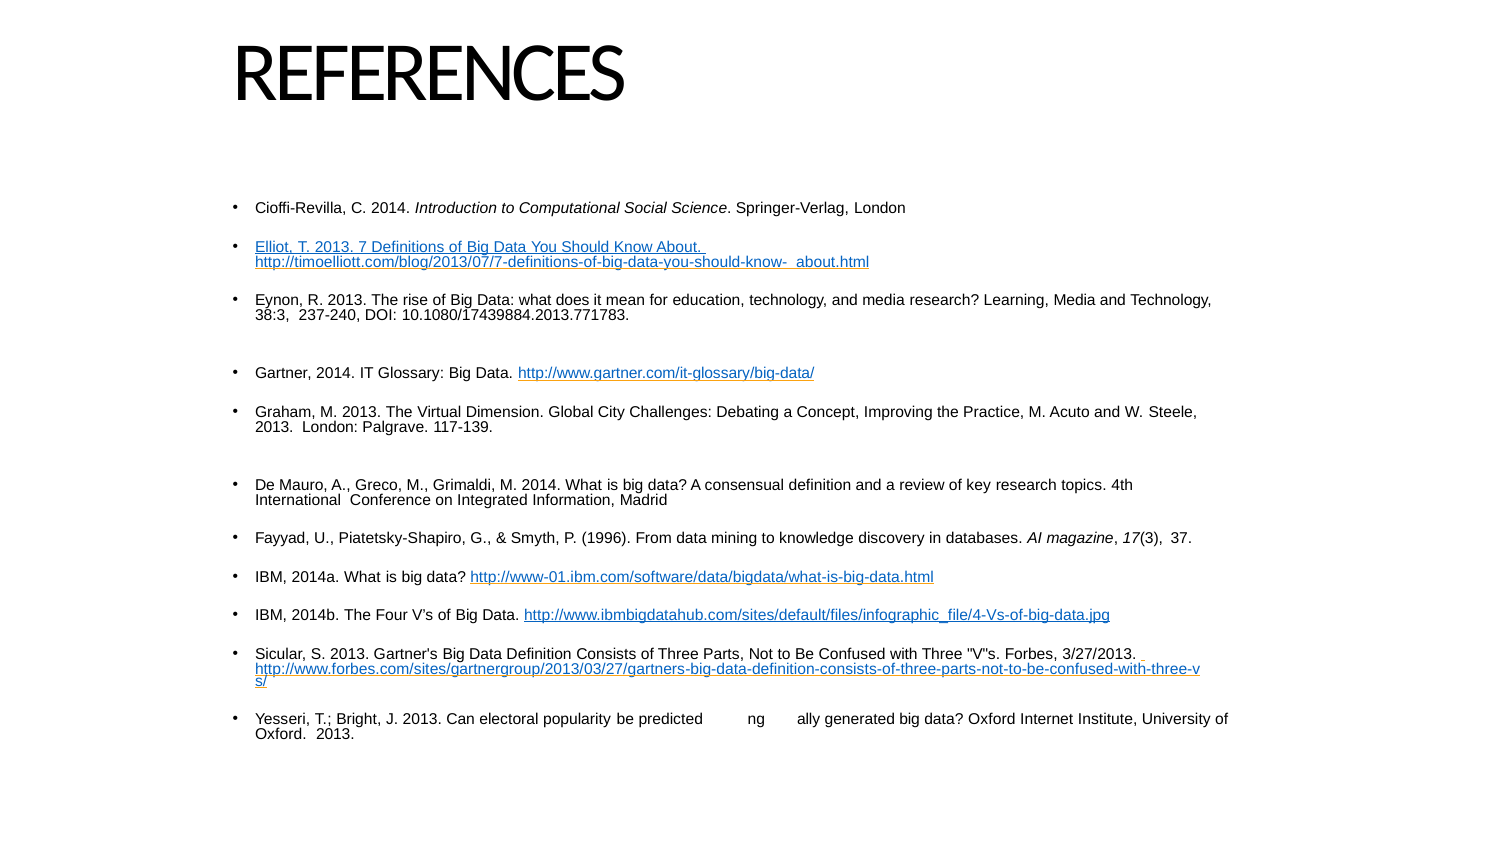

# REFERENCES
Cioffi-Revilla, C. 2014. Introduction to Computational Social Science. Springer-Verlag, London

Elliot, T. 2013. 7 Definitions of Big Data You Should Know About. http://timoelliott.com/blog/2013/07/7-definitions-of-big-data-you-should-know-  about.html

Eynon, R. 2013. The rise of Big Data: what does it mean for education, technology, and media research? Learning, Media and Technology, 38:3,  237-240, DOI: 10.1080/17439884.2013.771783.

Gartner, 2014. IT Glossary: Big Data. http://www.gartner.com/it-glossary/big-data/

Graham, M. 2013. The Virtual Dimension. Global City Challenges: Debating a Concept, Improving the Practice, M. Acuto and W. Steele, 2013.  London: Palgrave. 117-139.

De Mauro, A., Greco, M., Grimaldi, M. 2014. What is big data? A consensual definition and a review of key research topics. 4th International  Conference on Integrated Information, Madrid

Fayyad, U., Piatetsky-Shapiro, G., & Smyth, P. (1996). From data mining to knowledge discovery in databases. AI magazine, 17(3), 37.

IBM, 2014a. What is big data? http://www-01.ibm.com/software/data/bigdata/what-is-big-data.html

IBM, 2014b. The Four V’s of Big Data. http://www.ibmbigdatahub.com/sites/default/files/infographic_file/4-Vs-of-big-data.jpg

Sicular, S. 2013. Gartner's Big Data Definition Consists of Three Parts, Not to Be Confused with Three "V"s. Forbes, 3/27/2013.  http://www.forbes.com/sites/gartnergroup/2013/03/27/gartners-big-data-definition-consists-of-three-parts-not-to-be-confused-with-three-vs/

Yesseri, T.; Bright, J. 2013. Can electoral popularity be predicted	ng	ally generated big data? Oxford Internet Institute, University of Oxford.  2013.